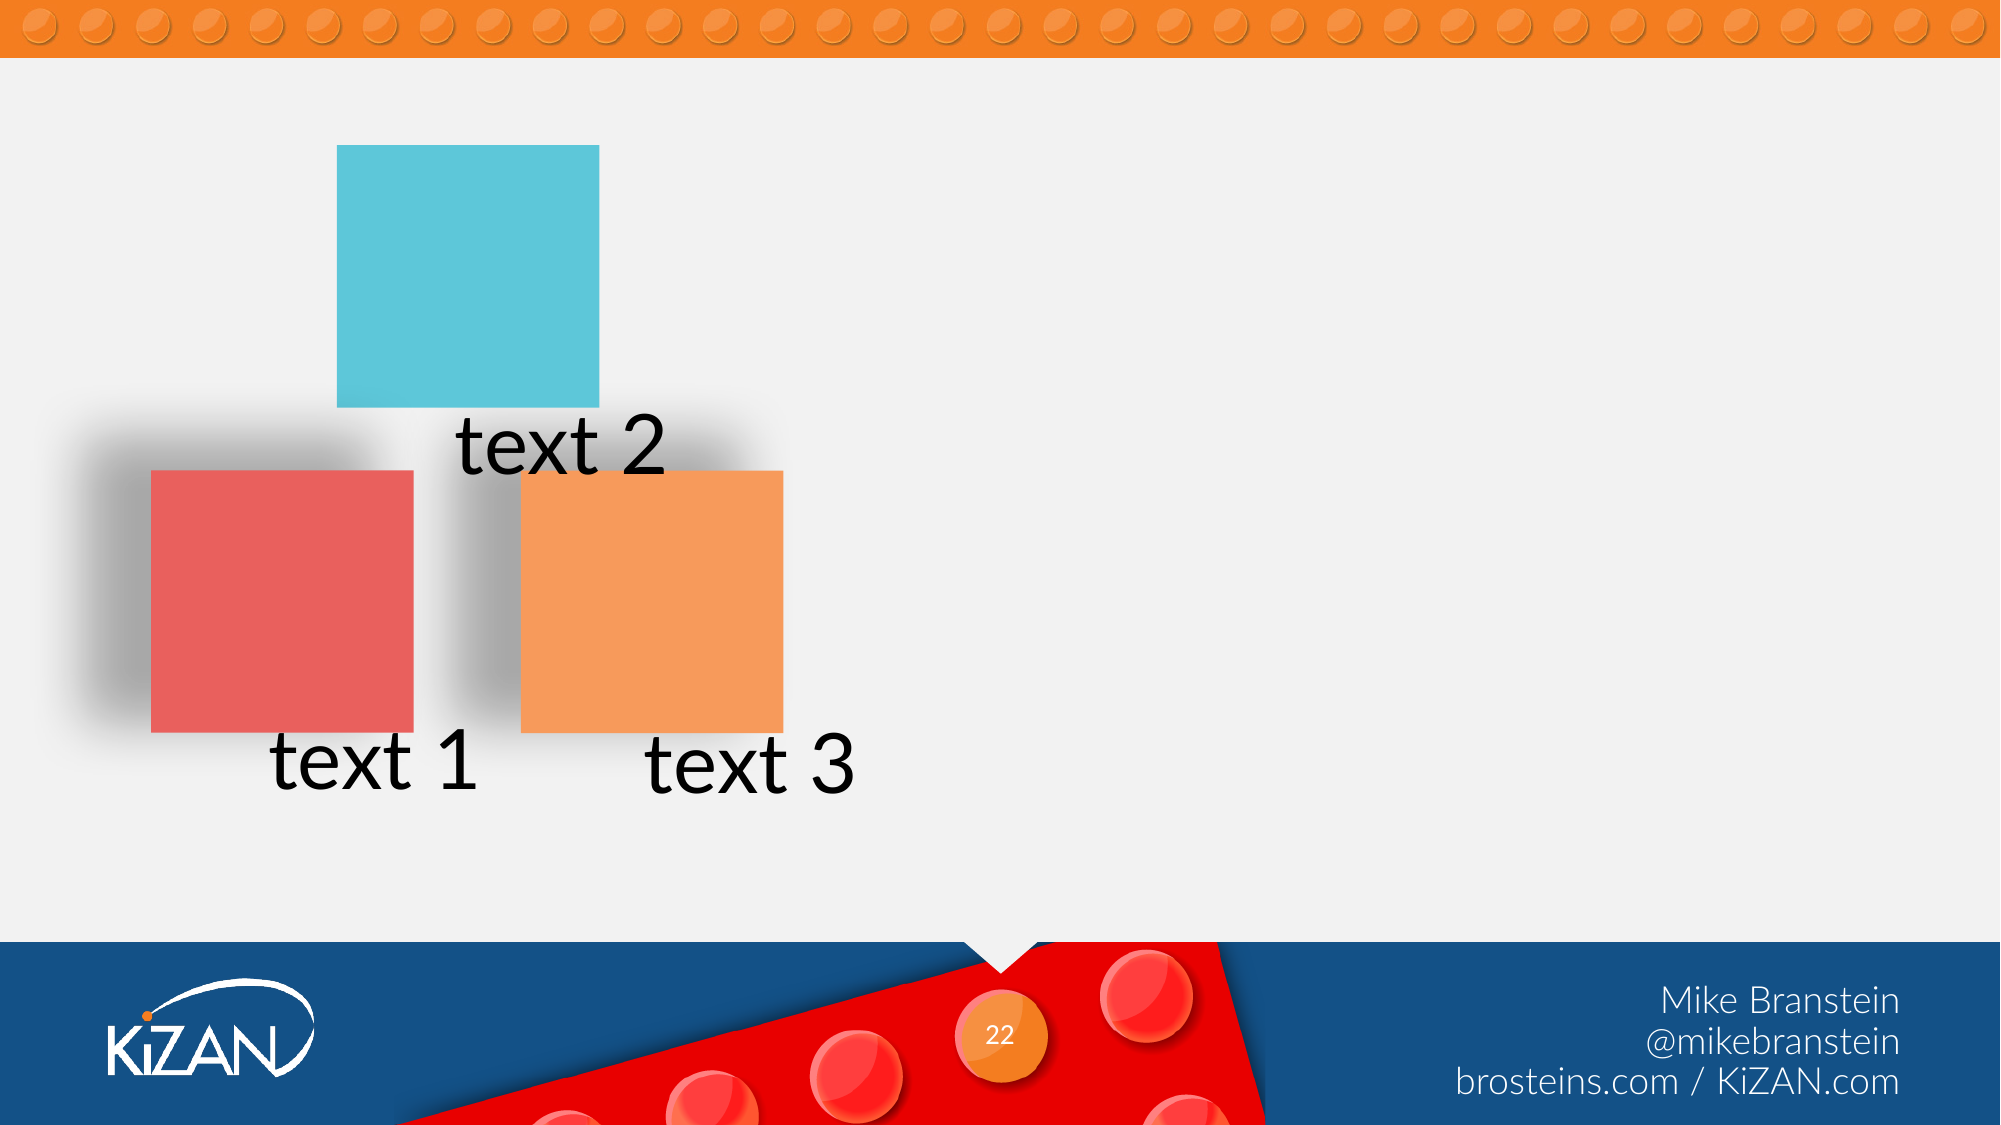

#

text 2

text 1
text 3
22